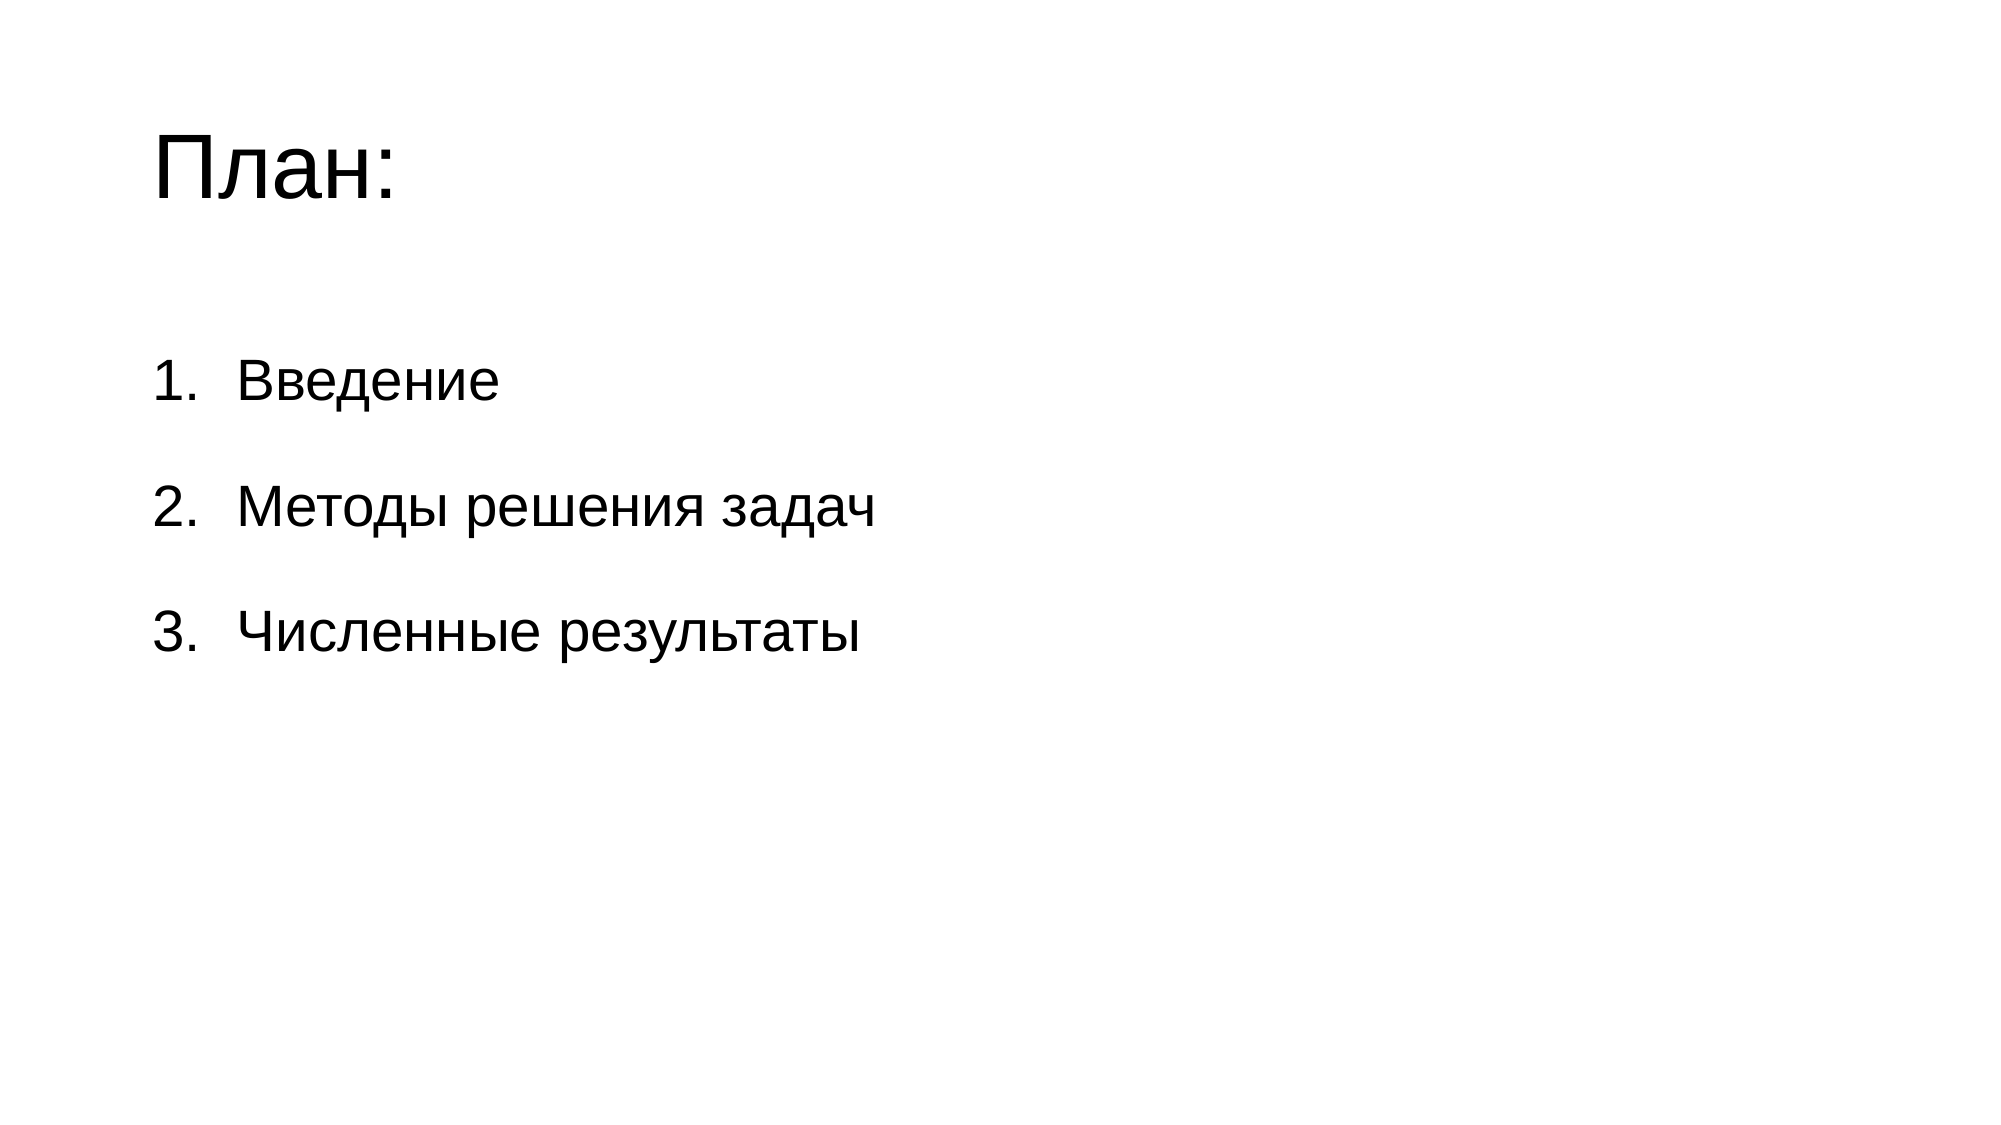

# План:
Введение
Методы решения задач
Численные результаты